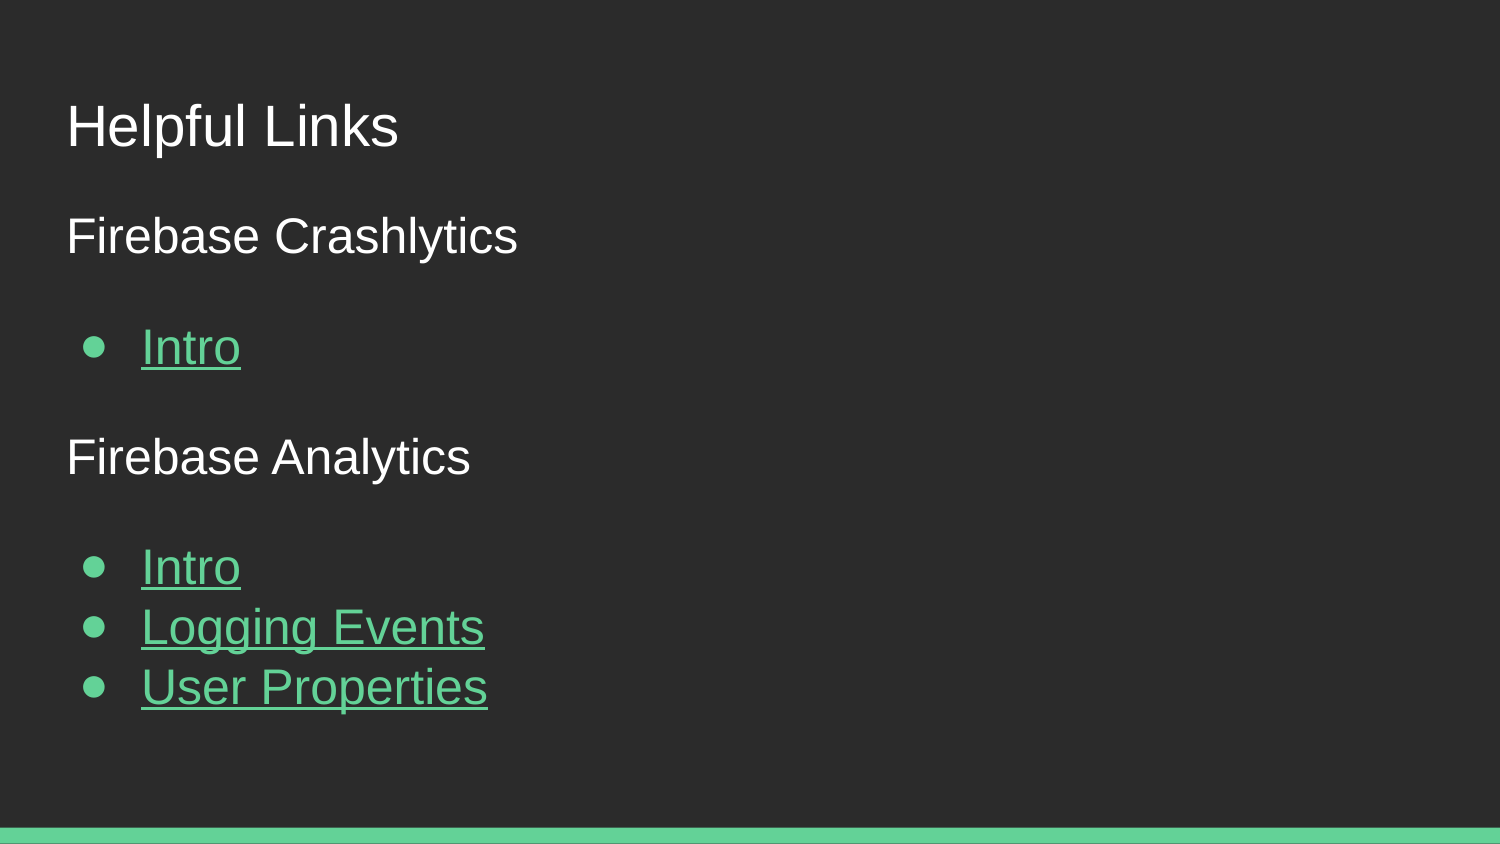

# Helpful Links
Firebase Crashlytics
Intro
Firebase Analytics
Intro
Logging Events
User Properties